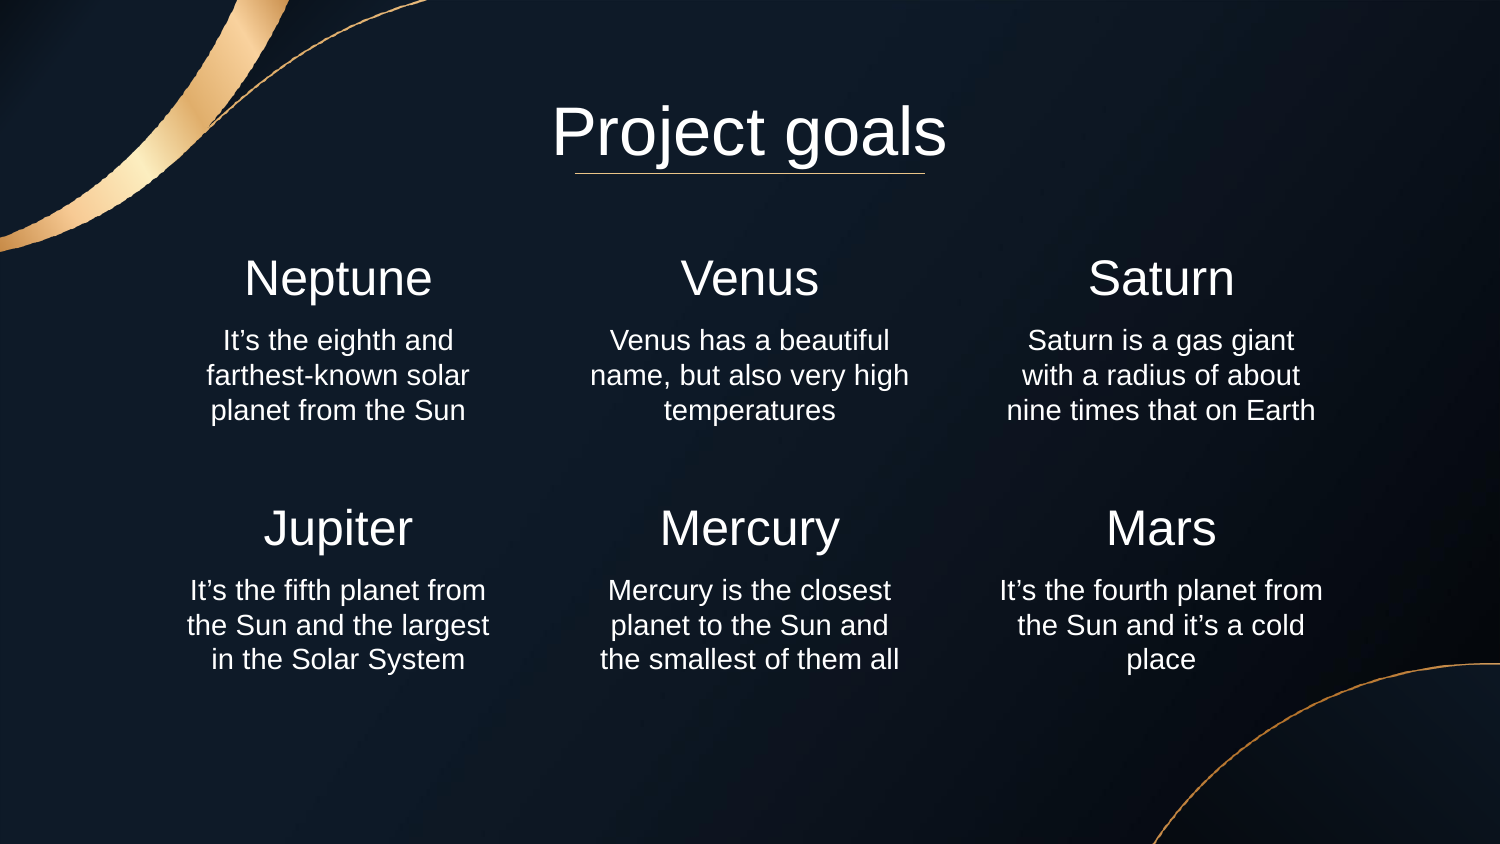

# Project goals
Neptune
Venus
Saturn
It’s the eighth and farthest-known solar planet from the Sun
Venus has a beautiful name, but also very high temperatures
Saturn is a gas giant with a radius of about nine times that on Earth
Jupiter
Mercury
Mars
It’s the fifth planet from the Sun and the largest in the Solar System
Mercury is the closest planet to the Sun and the smallest of them all
It’s the fourth planet from the Sun and it’s a cold place